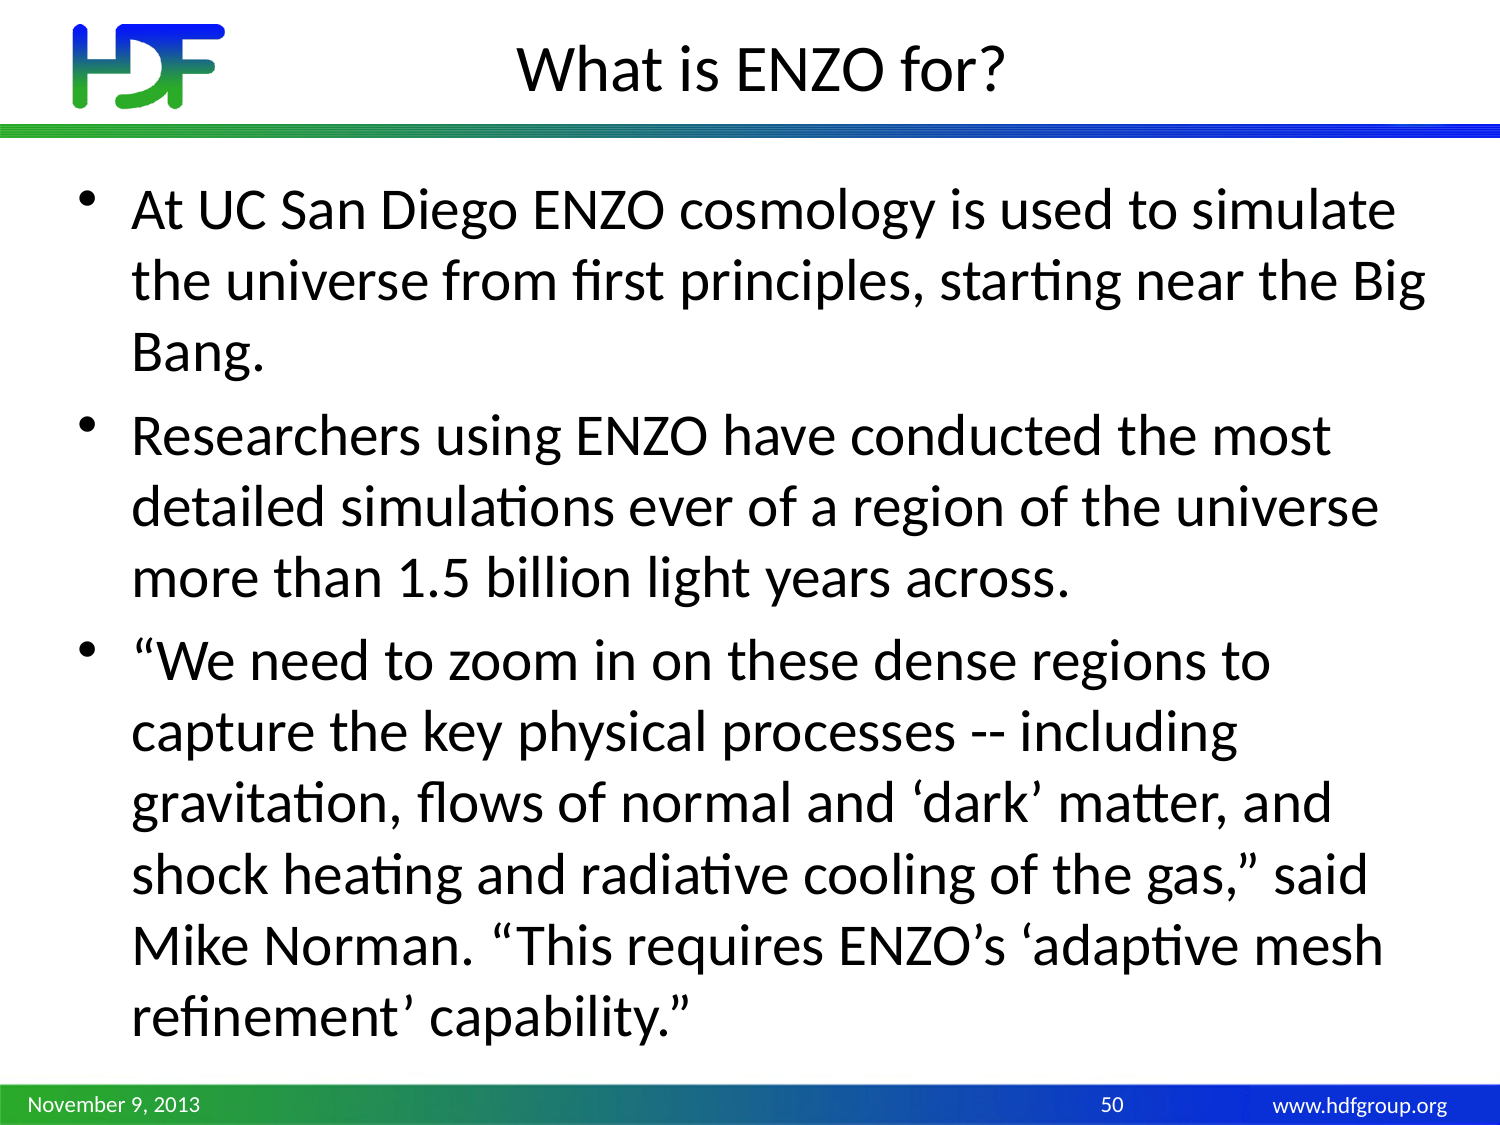

# What is ENZO for?
At UC San Diego ENZO cosmology is used to simulate the universe from first principles, starting near the Big Bang.
Researchers using ENZO have conducted the most detailed simulations ever of a region of the universe more than 1.5 billion light years across.
“We need to zoom in on these dense regions to capture the key physical processes -- including gravitation, flows of normal and ‘dark’ matter, and shock heating and radiative cooling of the gas,” said Mike Norman. “This requires ENZO’s ‘adaptive mesh refinement’ capability.”
November 9, 2013
50